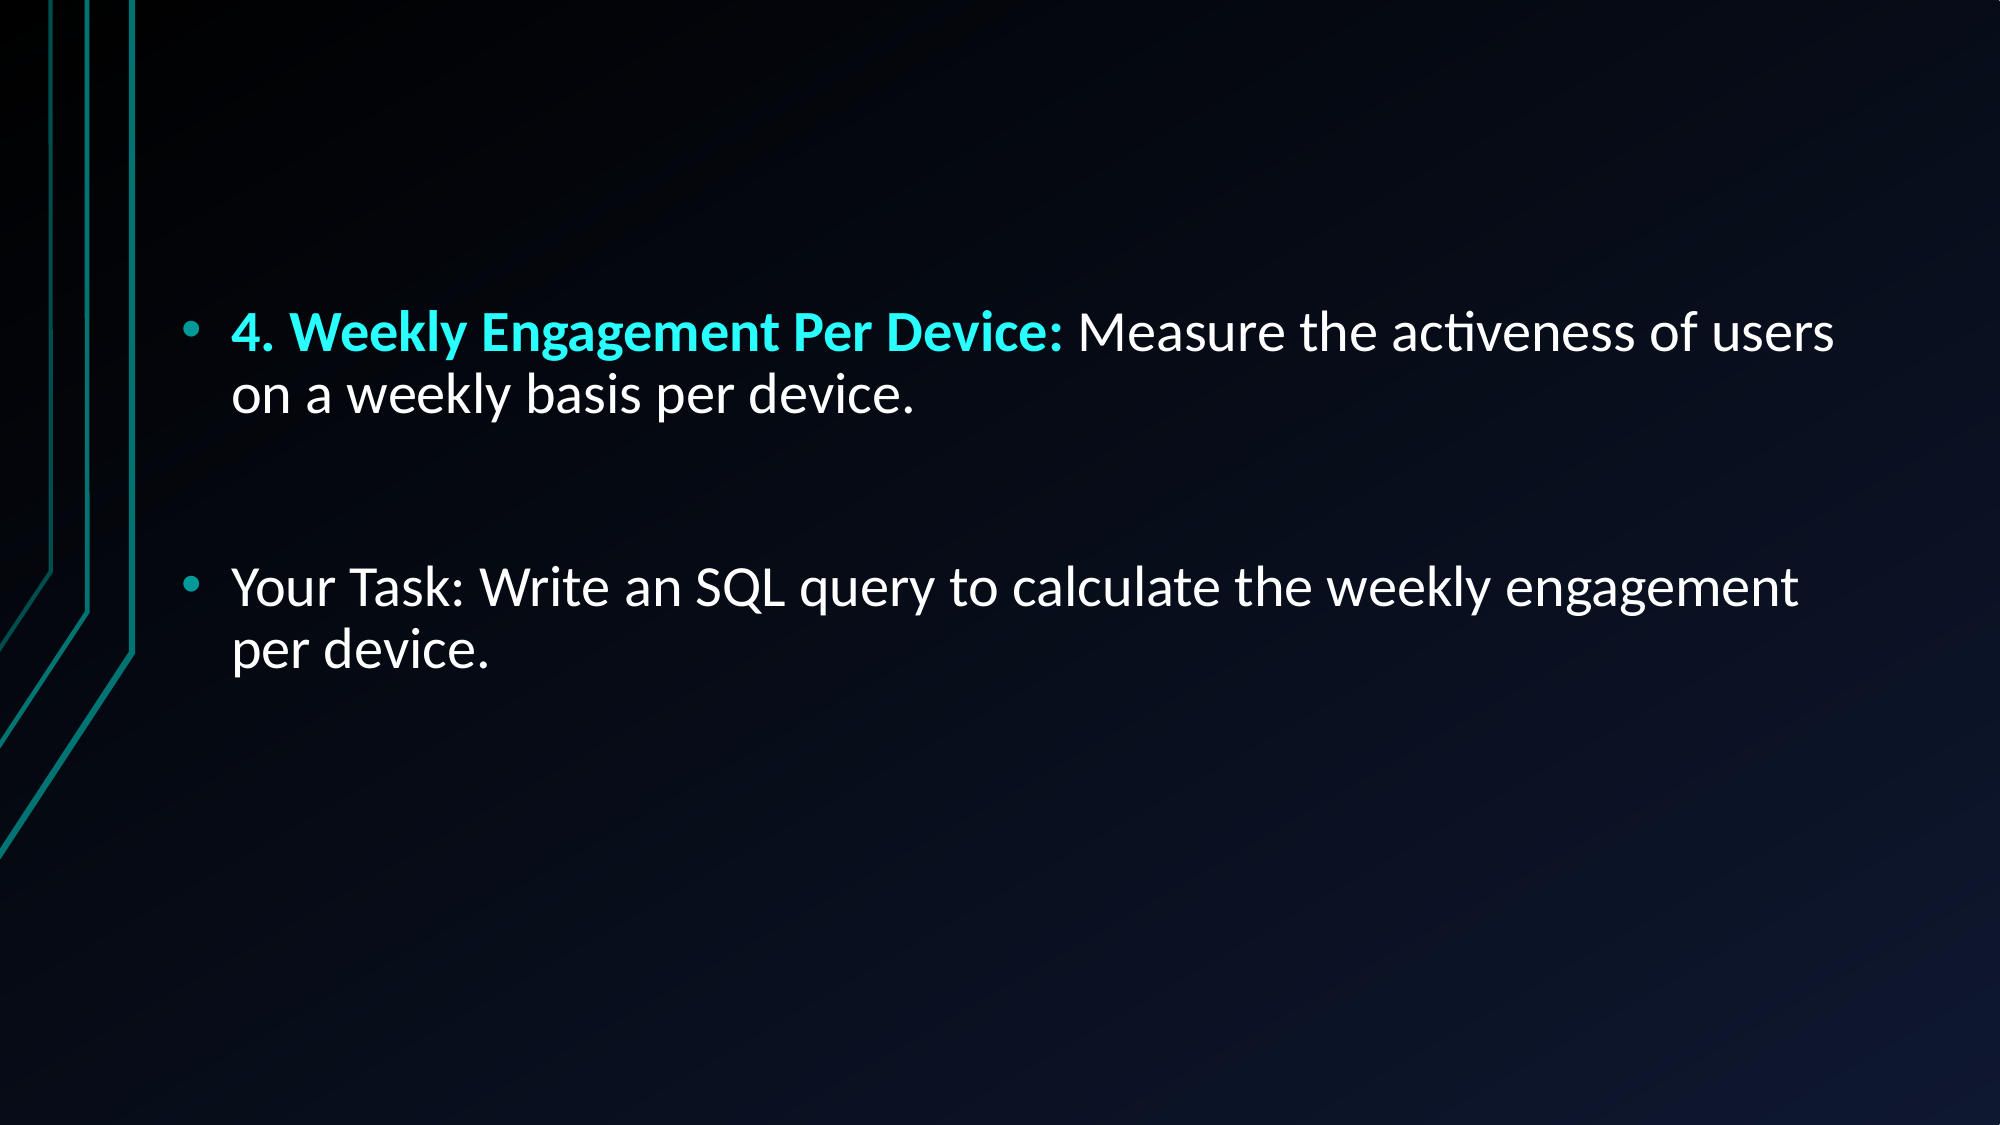

4. Weekly Engagement Per Device: Measure the activeness of users on a weekly basis per device.

Your Task: Write an SQL query to calculate the weekly engagement per device.